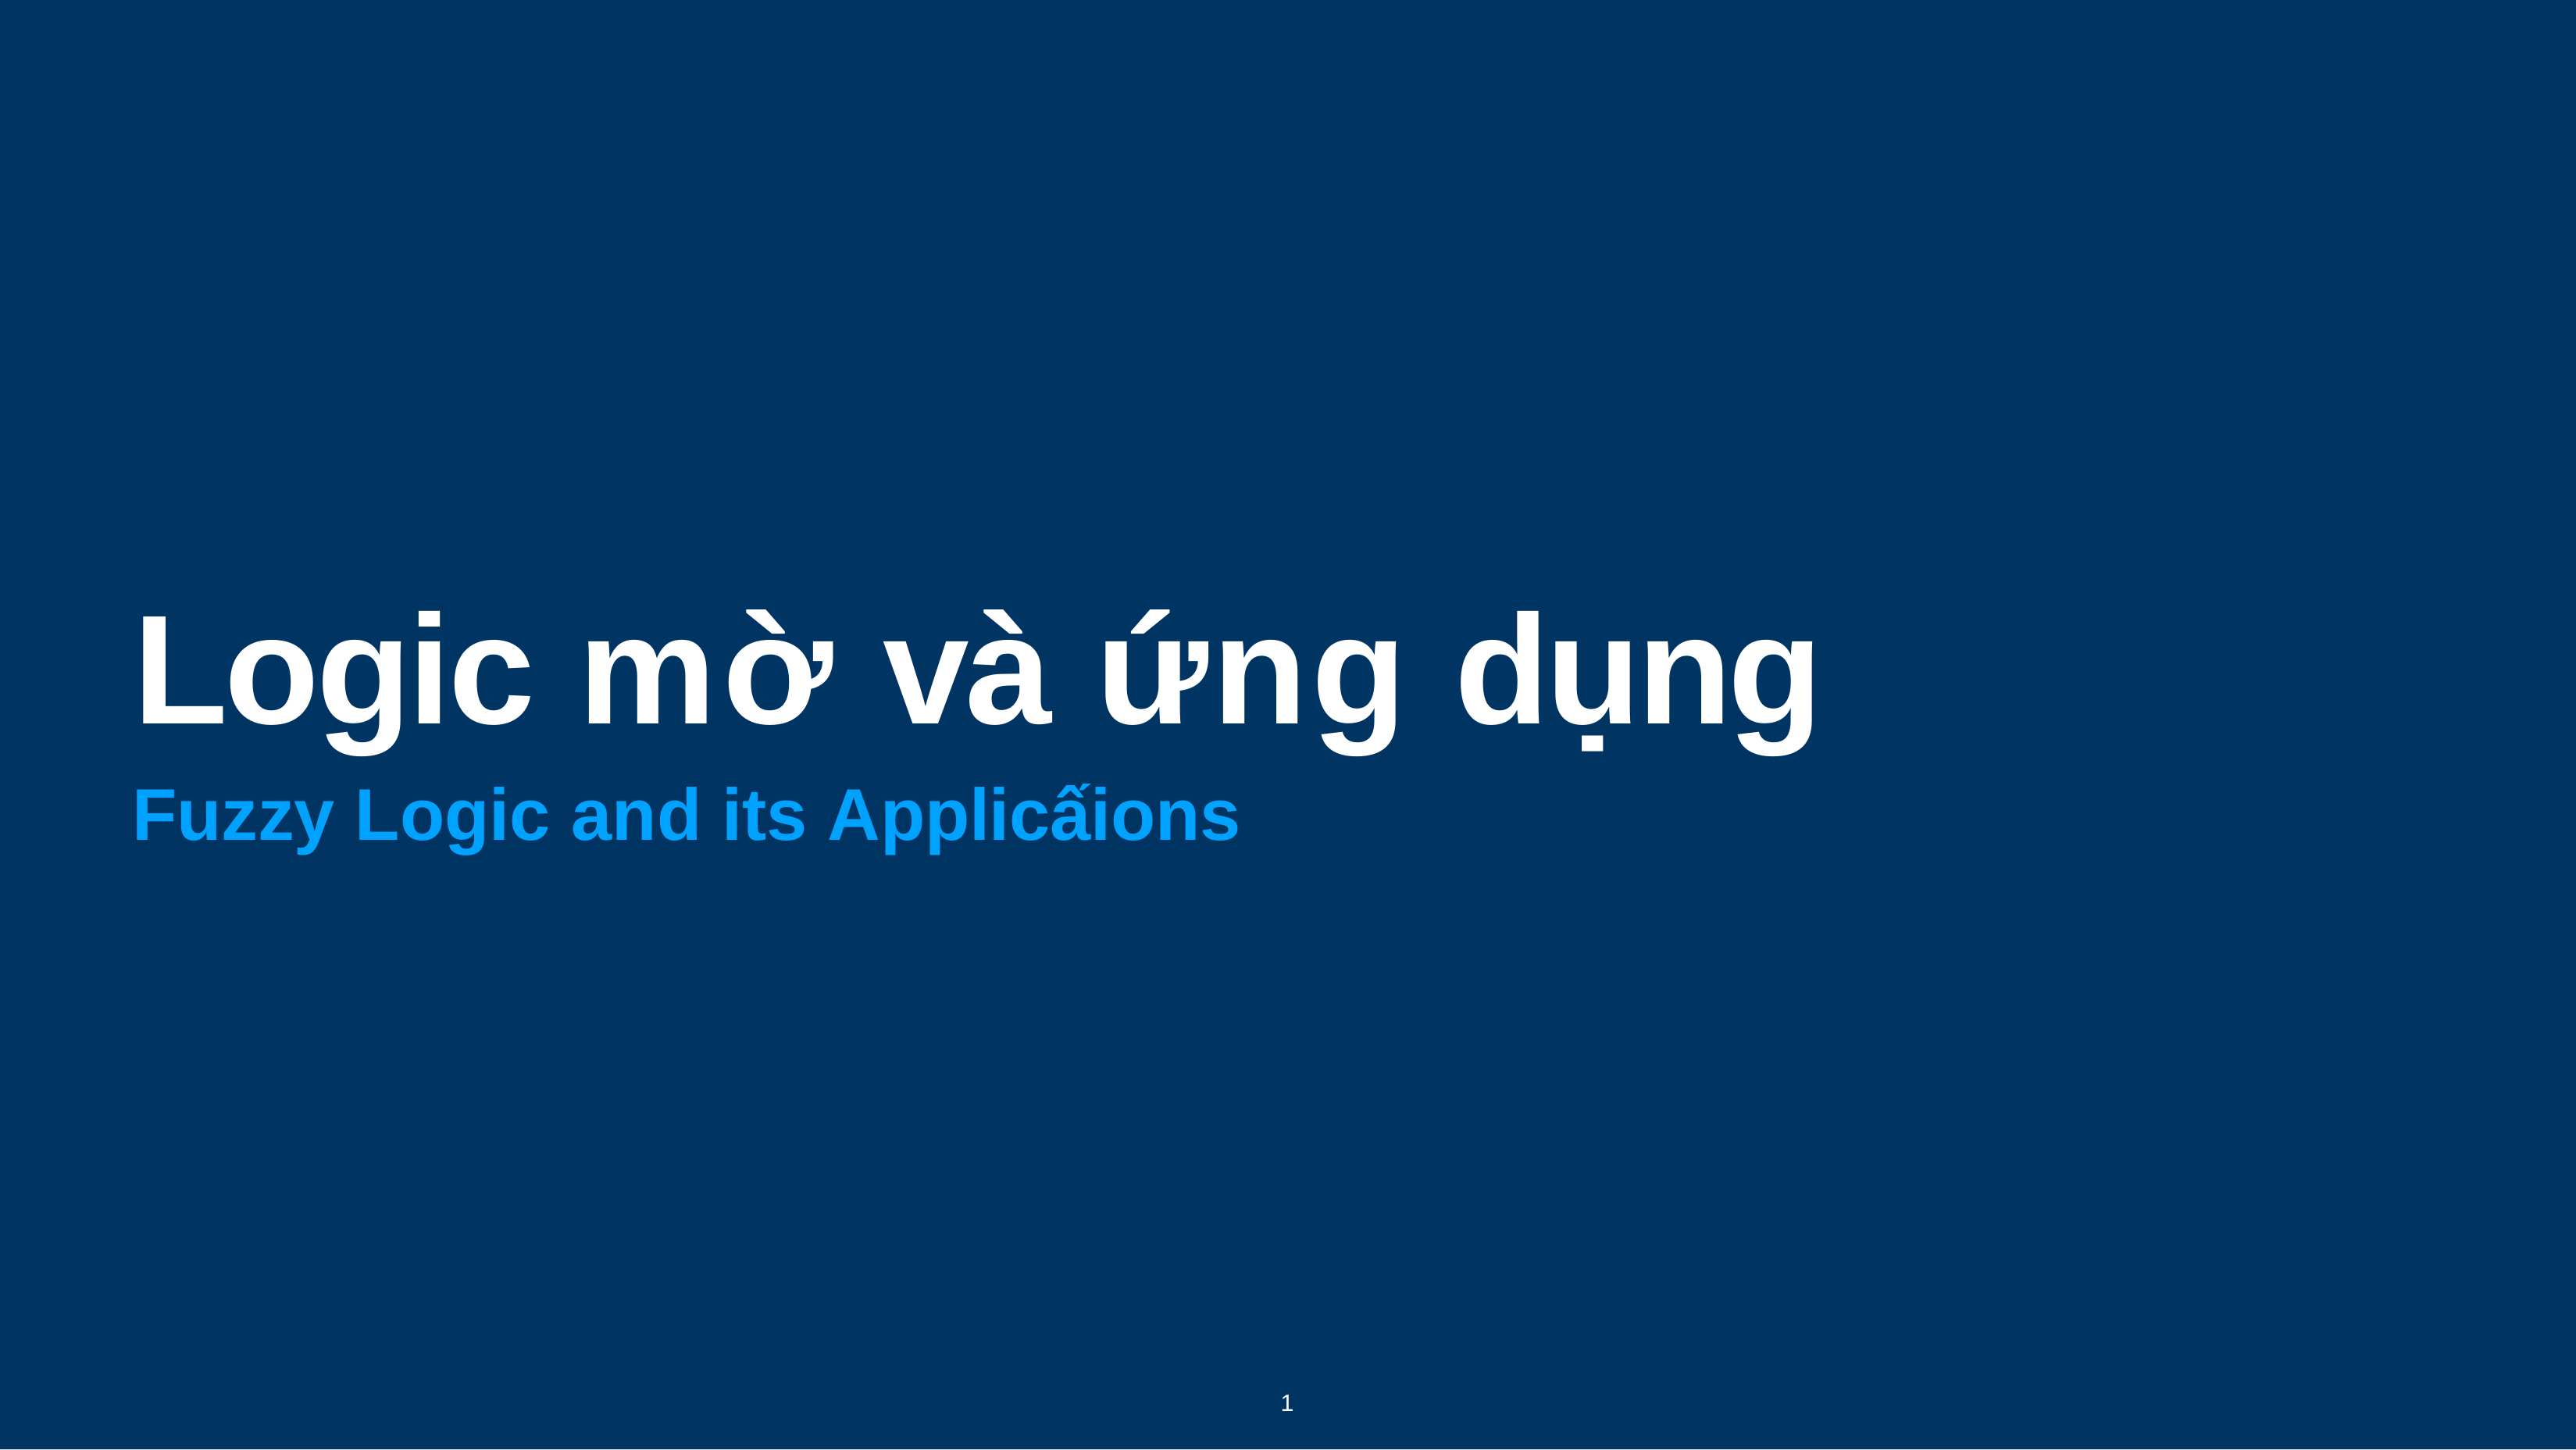

# Logic mờ và ứng dụng
Fuzzy Logic and its Applicấions
1